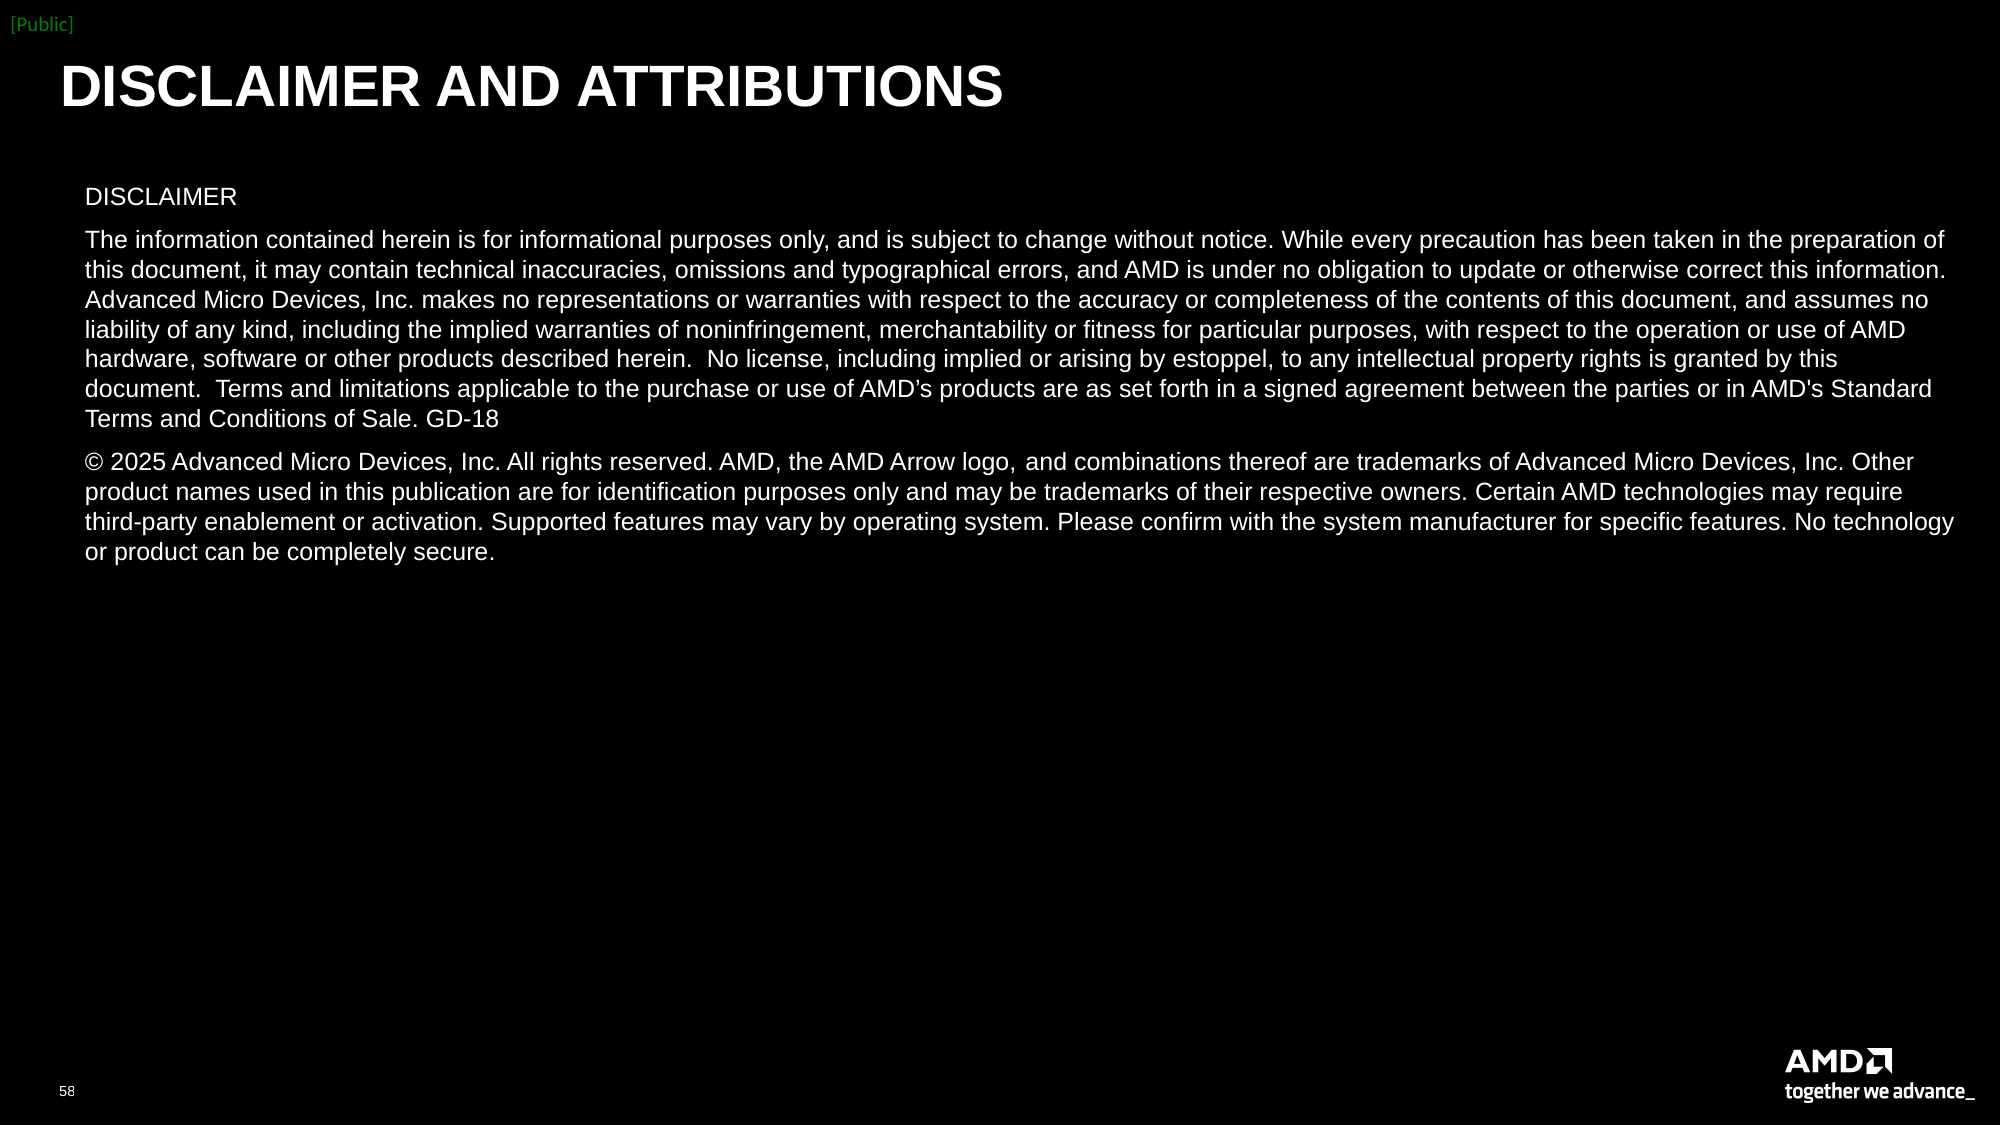

# DISCLAIMER AND ATTRIBUTIONS
DISCLAIMER
The information contained herein is for informational purposes only, and is subject to change without notice. While every precaution has been taken in the preparation of this document, it may contain technical inaccuracies, omissions and typographical errors, and AMD is under no obligation to update or otherwise correct this information.  Advanced Micro Devices, Inc. makes no representations or warranties with respect to the accuracy or completeness of the contents of this document, and assumes no liability of any kind, including the implied warranties of noninfringement, merchantability or fitness for particular purposes, with respect to the operation or use of AMD hardware, software or other products described herein.  No license, including implied or arising by estoppel, to any intellectual property rights is granted by this document.  Terms and limitations applicable to the purchase or use of AMD’s products are as set forth in a signed agreement between the parties or in AMD's Standard Terms and Conditions of Sale. GD-18
© 2025 Advanced Micro Devices, Inc. All rights reserved. AMD, the AMD Arrow logo, and combinations thereof are trademarks of Advanced Micro Devices, Inc. Other product names used in this publication are for identification purposes only and may be trademarks of their respective owners. Certain AMD technologies may require third-party enablement or activation. Supported features may vary by operating system. Please confirm with the system manufacturer for specific features. No technology or product can be completely secure.